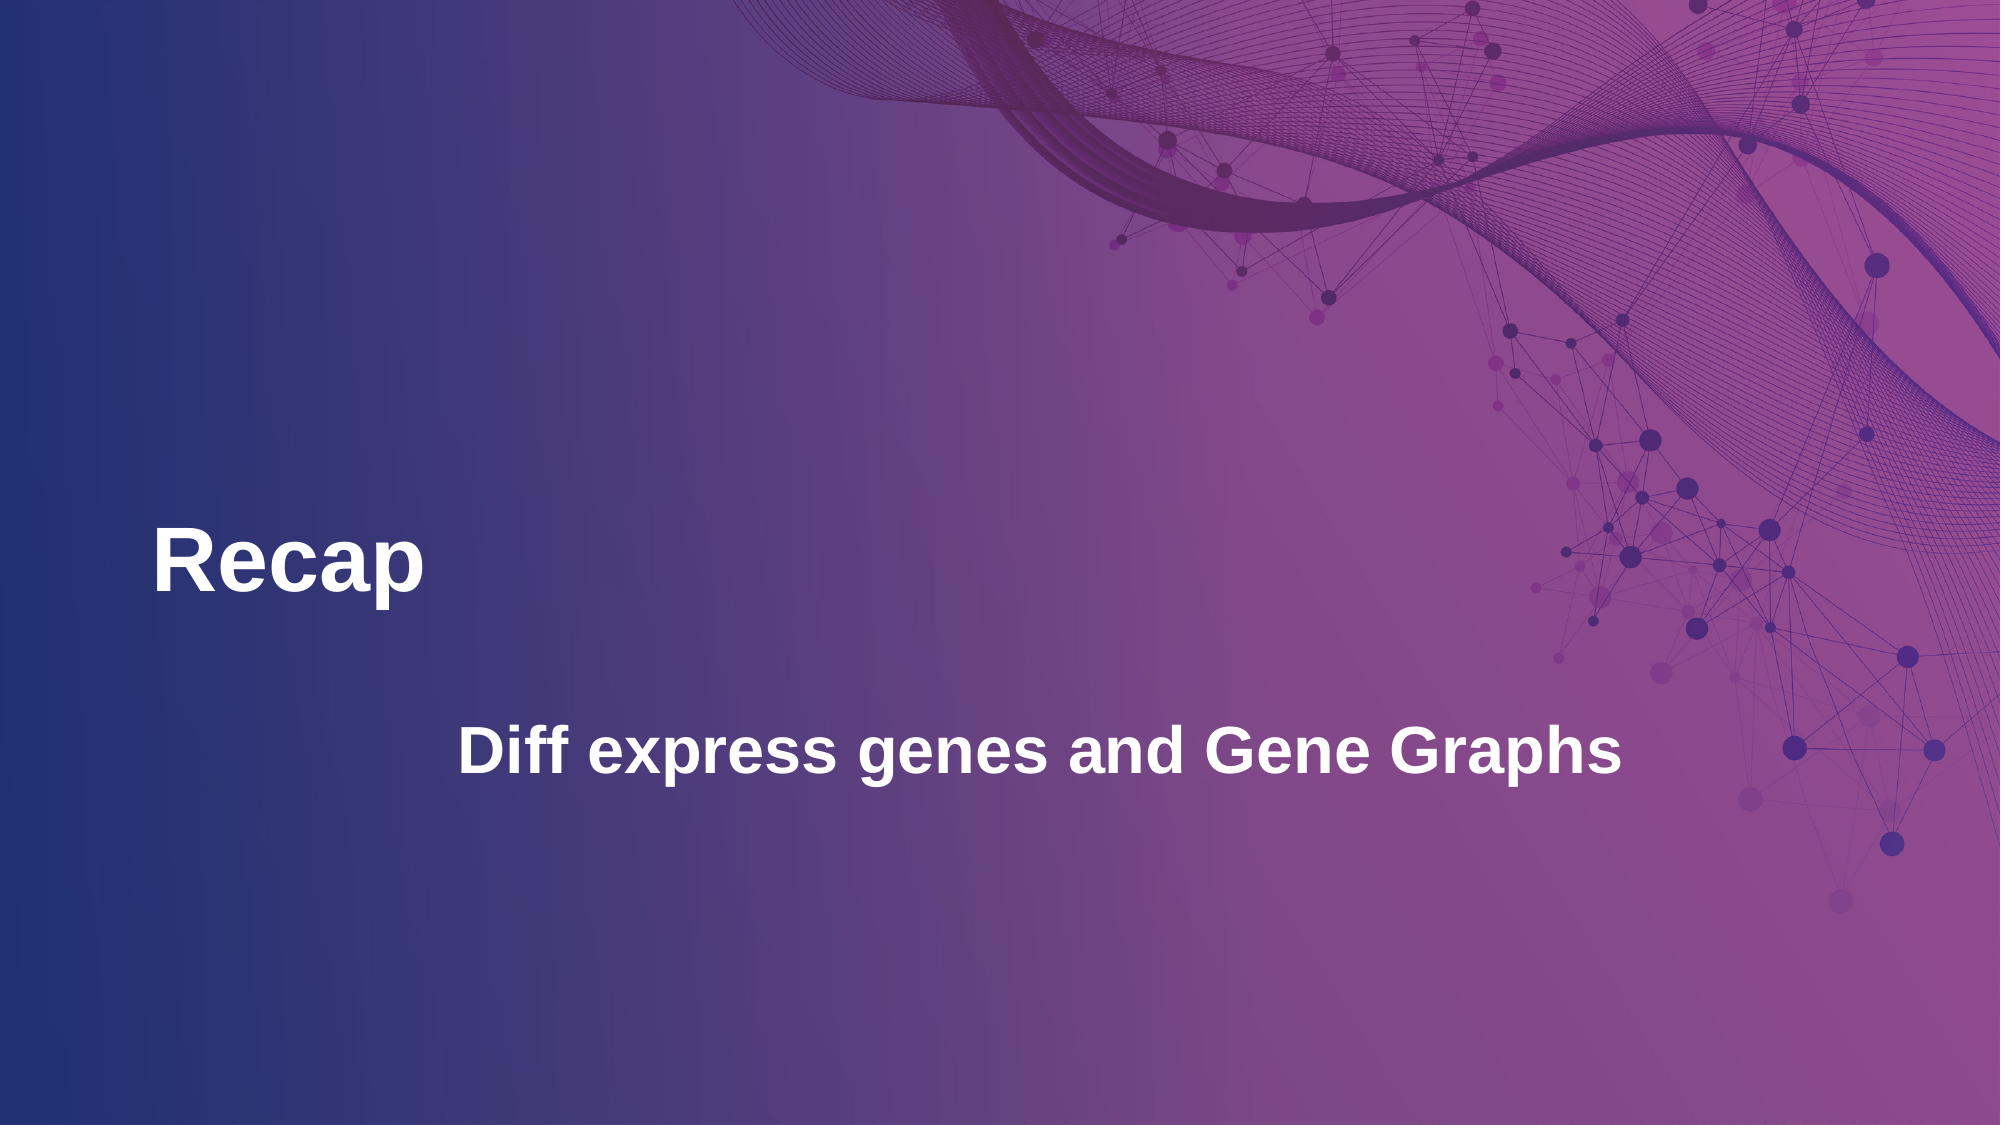

# Recap
Diff express genes and Gene Graphs